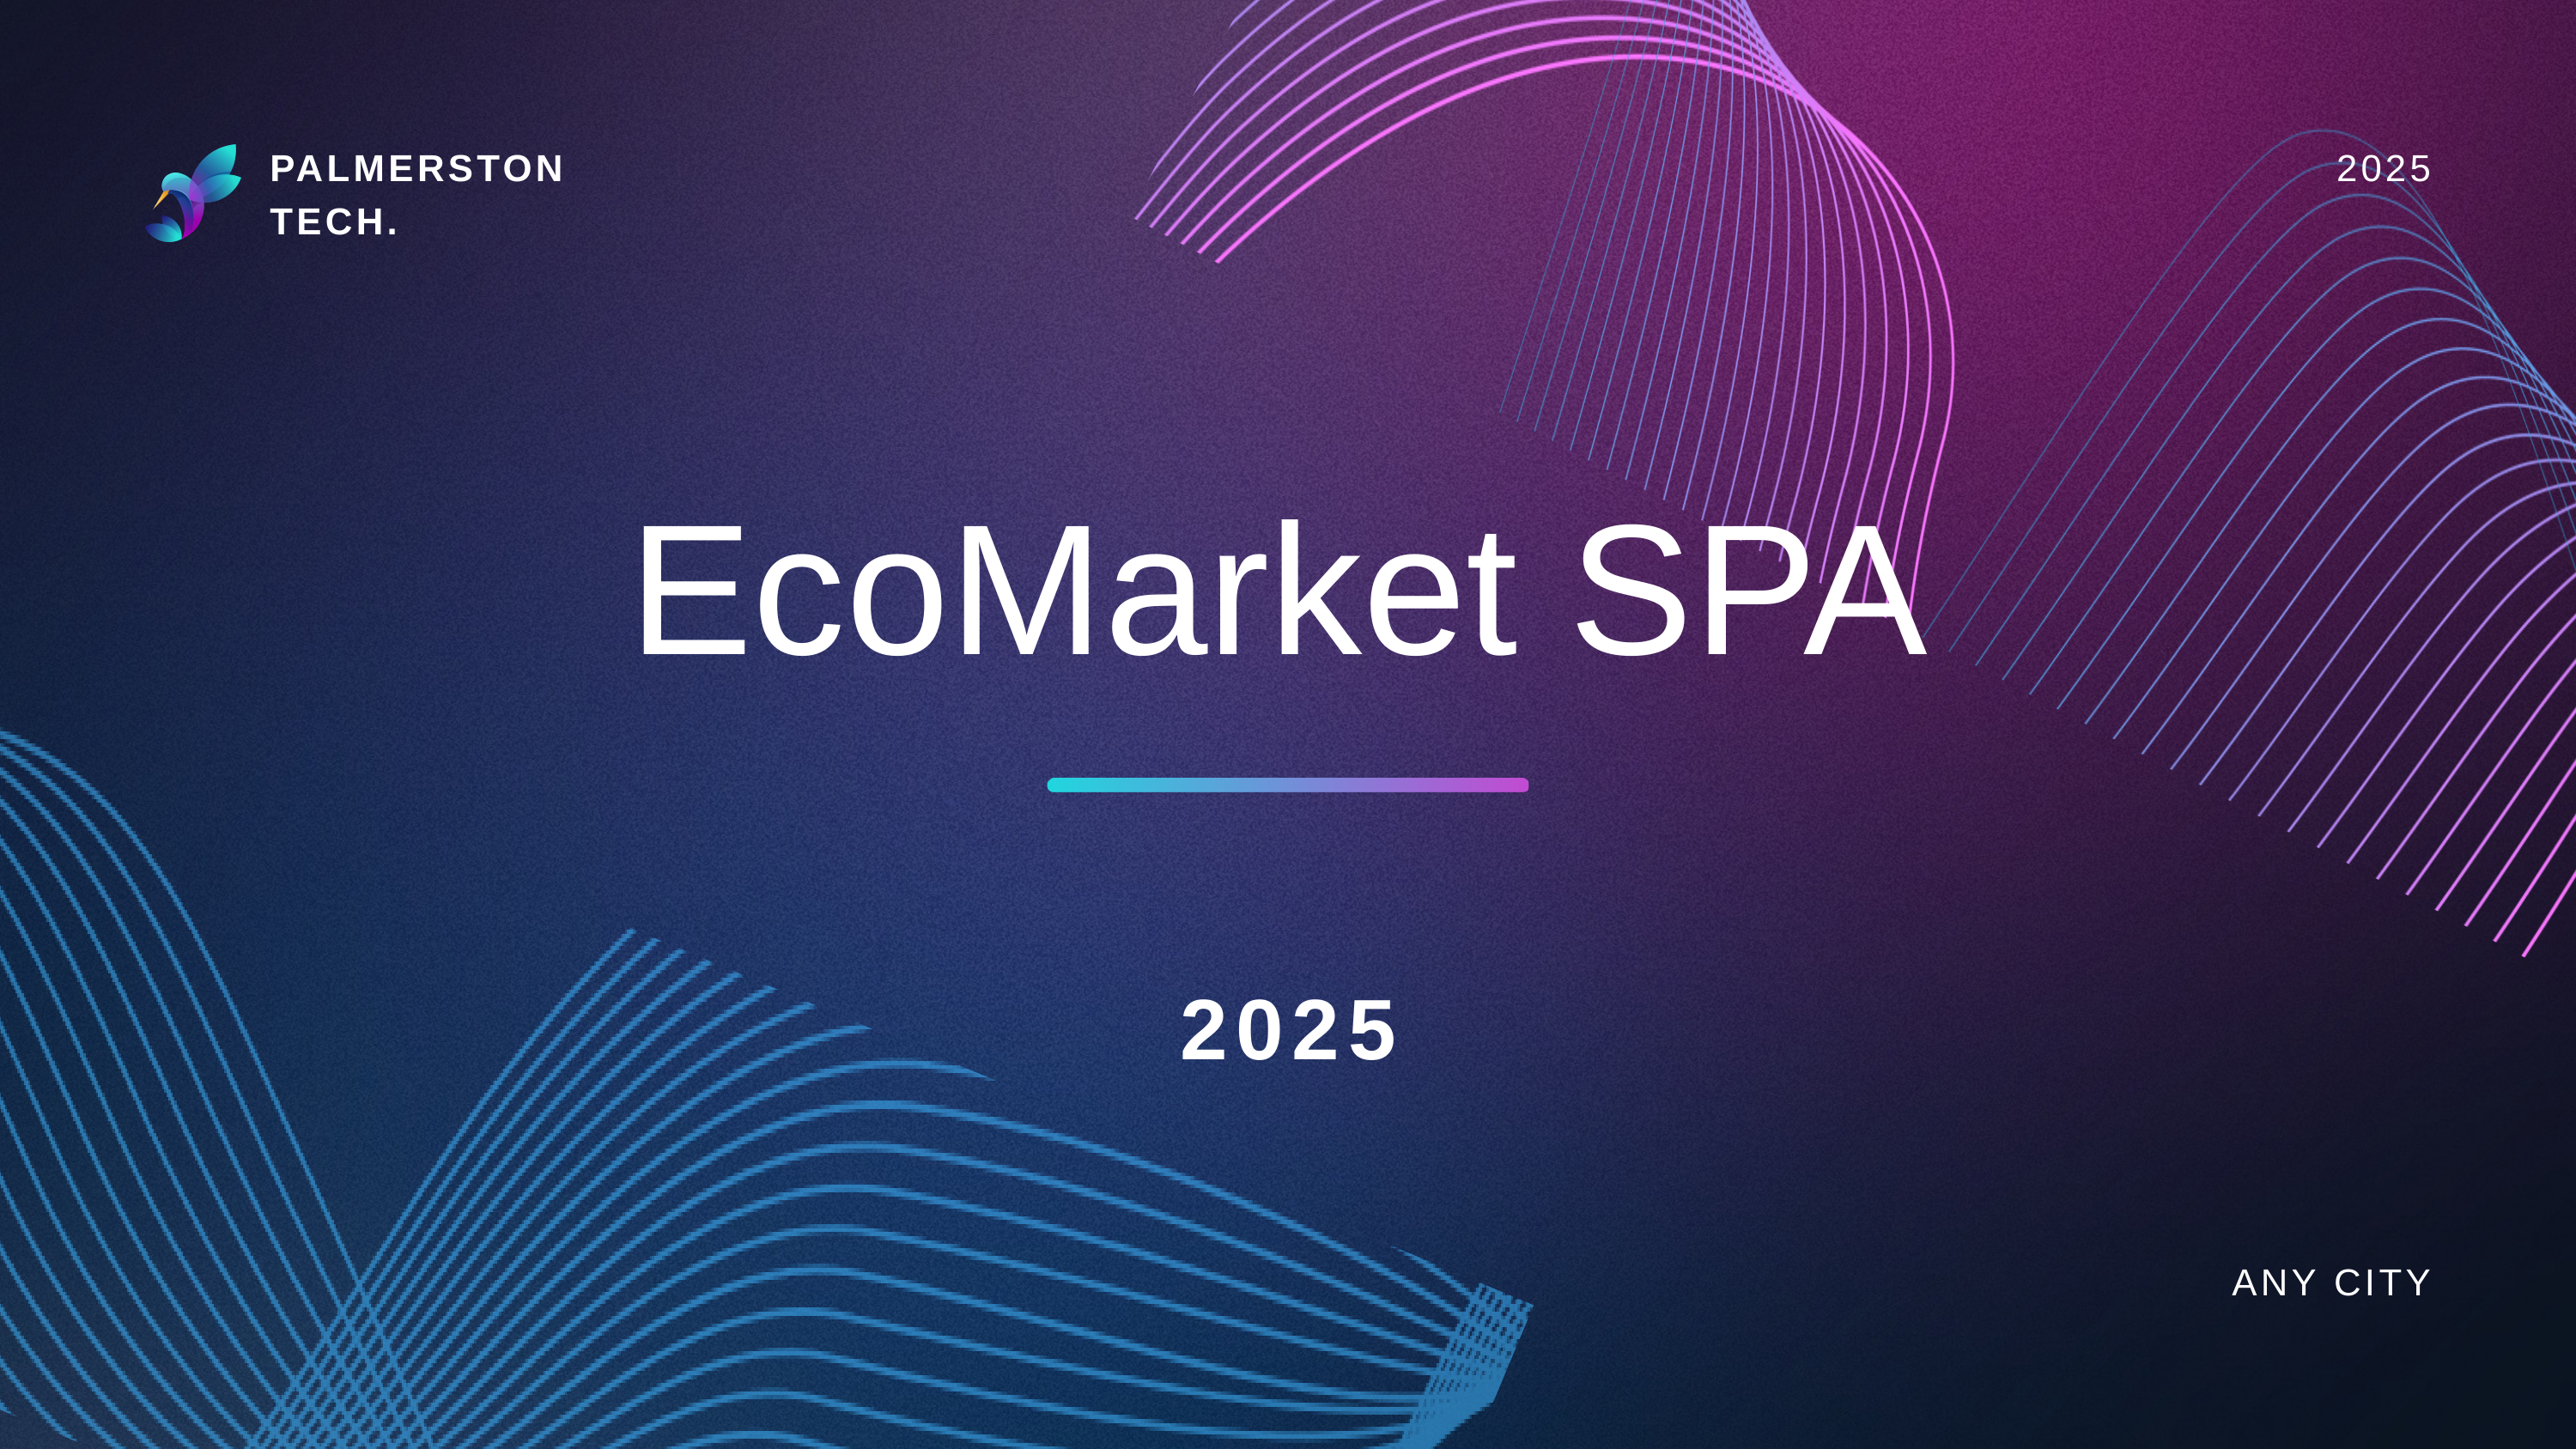

PALMERSTON
TECH.
2025

EcoMarket SPA

2025
ANY CITY